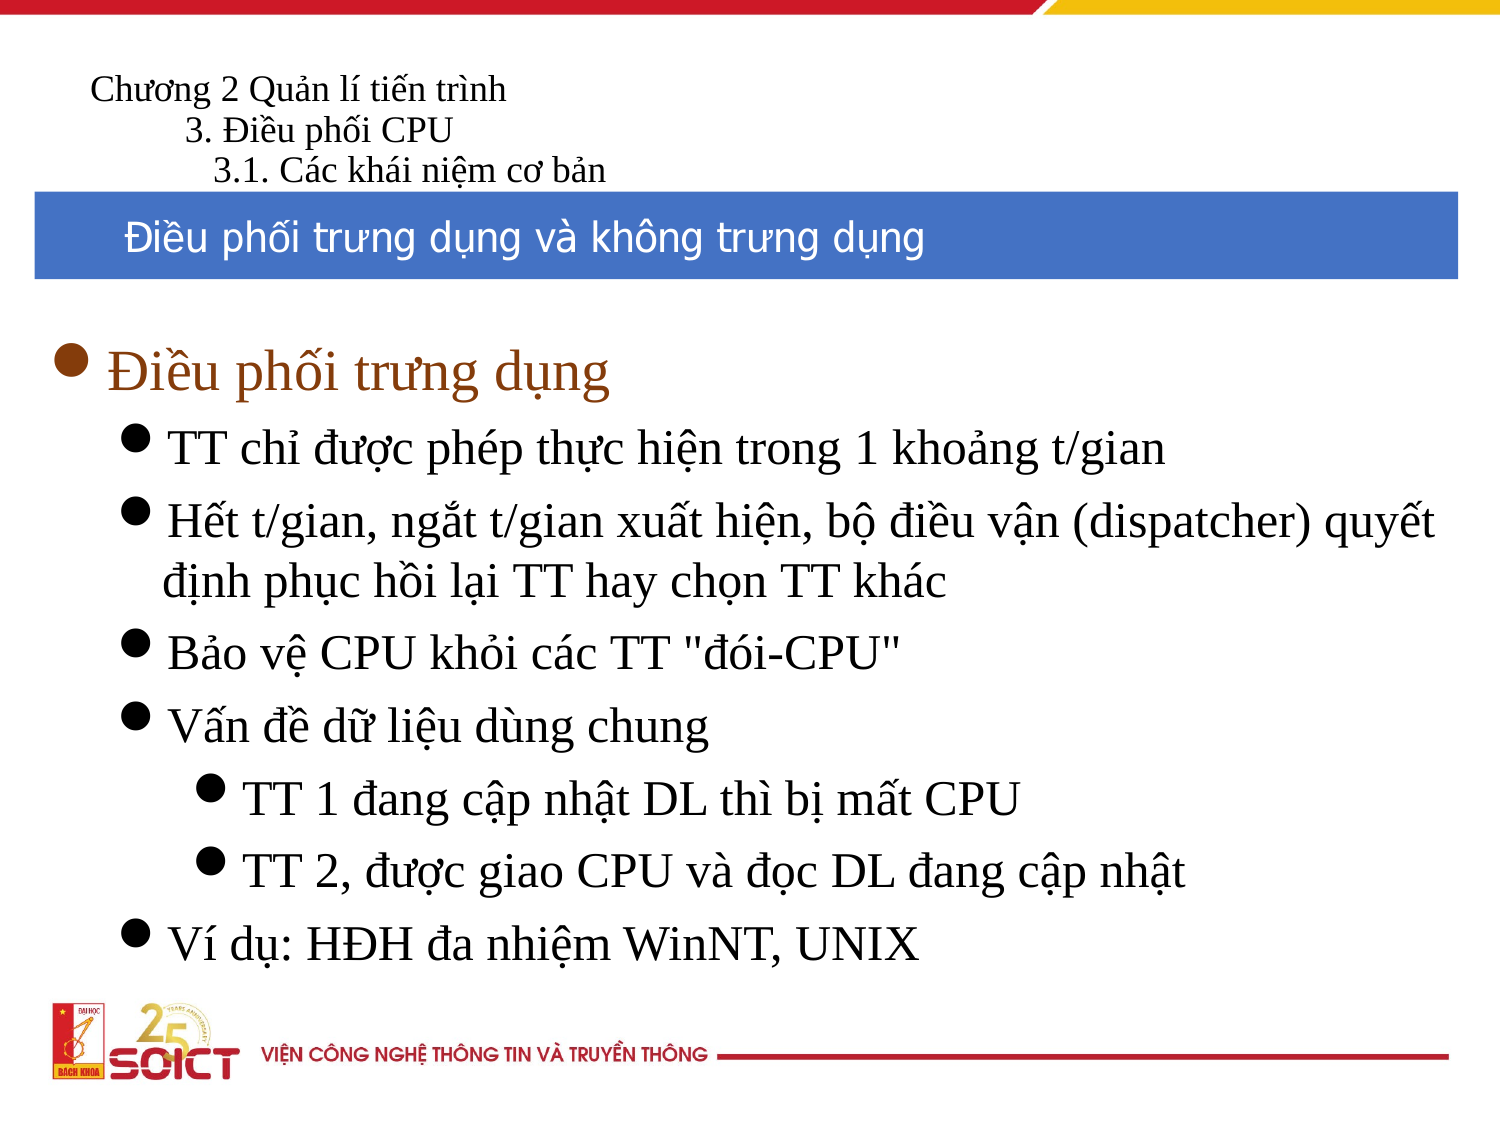

# Chương 2 Quản lí tiến trình 3. Điều phối CPU 3.1. Các khái niệm cơ bản
Điều phối trưng dụng và không trưng dụng
Điều phối trưng dụng
TT chỉ được phép thực hiện trong 1 khoảng t/gian
Hết t/gian, ngắt t/gian xuất hiện, bộ điều vận (dispatcher) quyết định phục hồi lại TT hay chọn TT khác
Bảo vệ CPU khỏi các TT "đói-CPU"
Vấn đề dữ liệu dùng chung
TT 1 đang cập nhật DL thì bị mất CPU
TT 2, được giao CPU và đọc DL đang cập nhật
Ví dụ: HĐH đa nhiệm WinNT, UNIX